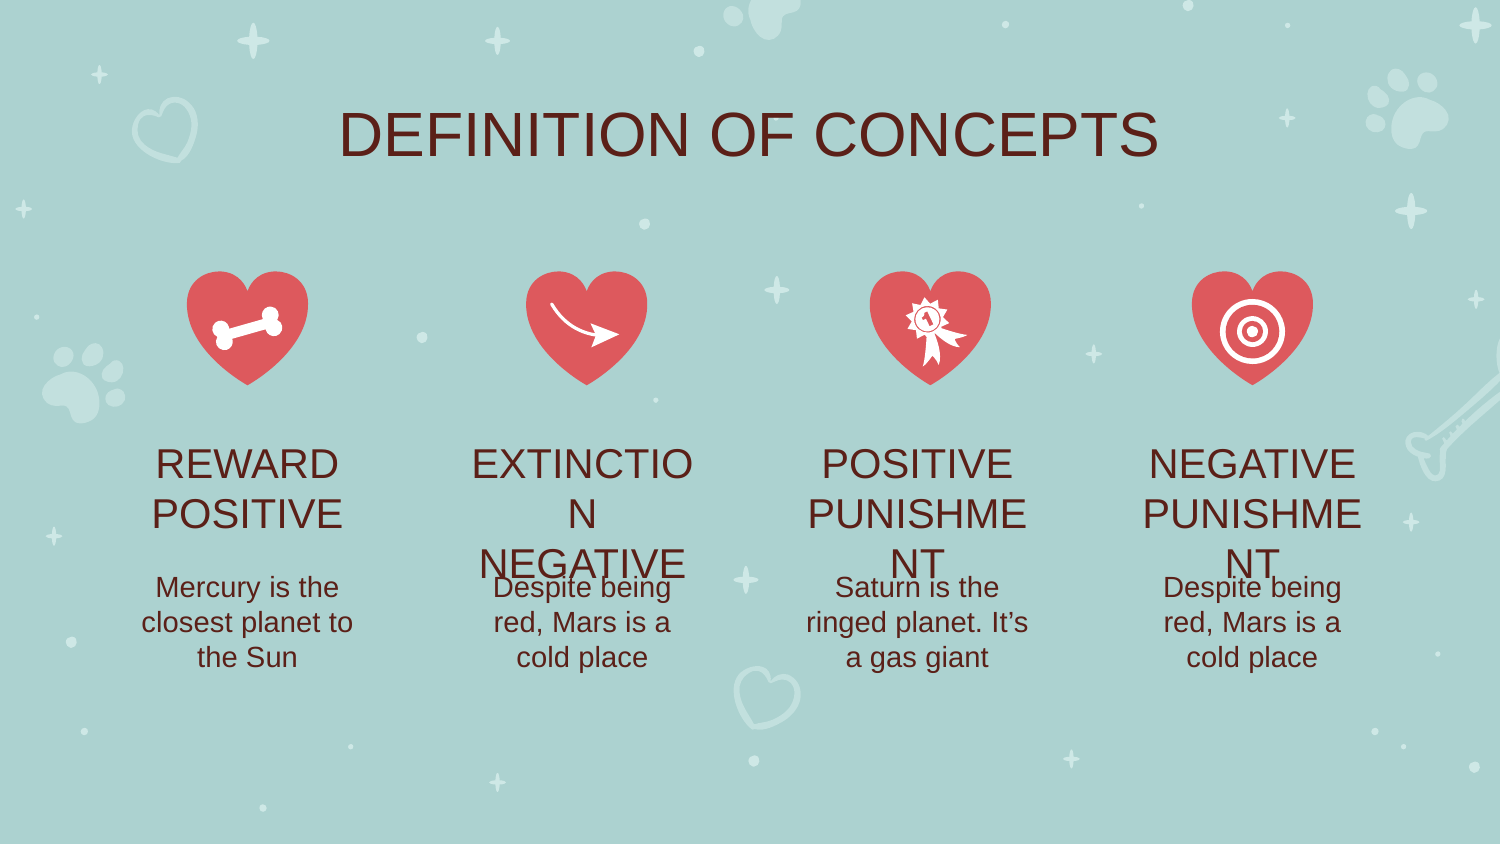

# DEFINITION OF CONCEPTS

POSITIVE PUNISHMENT
NEGATIVE PUNISHMENT
REWARD POSITIVE

EXTINCTION NEGATIVE
Mercury is the closest planet to the Sun
Despite being red, Mars is a cold place
Saturn is the ringed planet. It’s a gas giant
Despite being red, Mars is a cold place